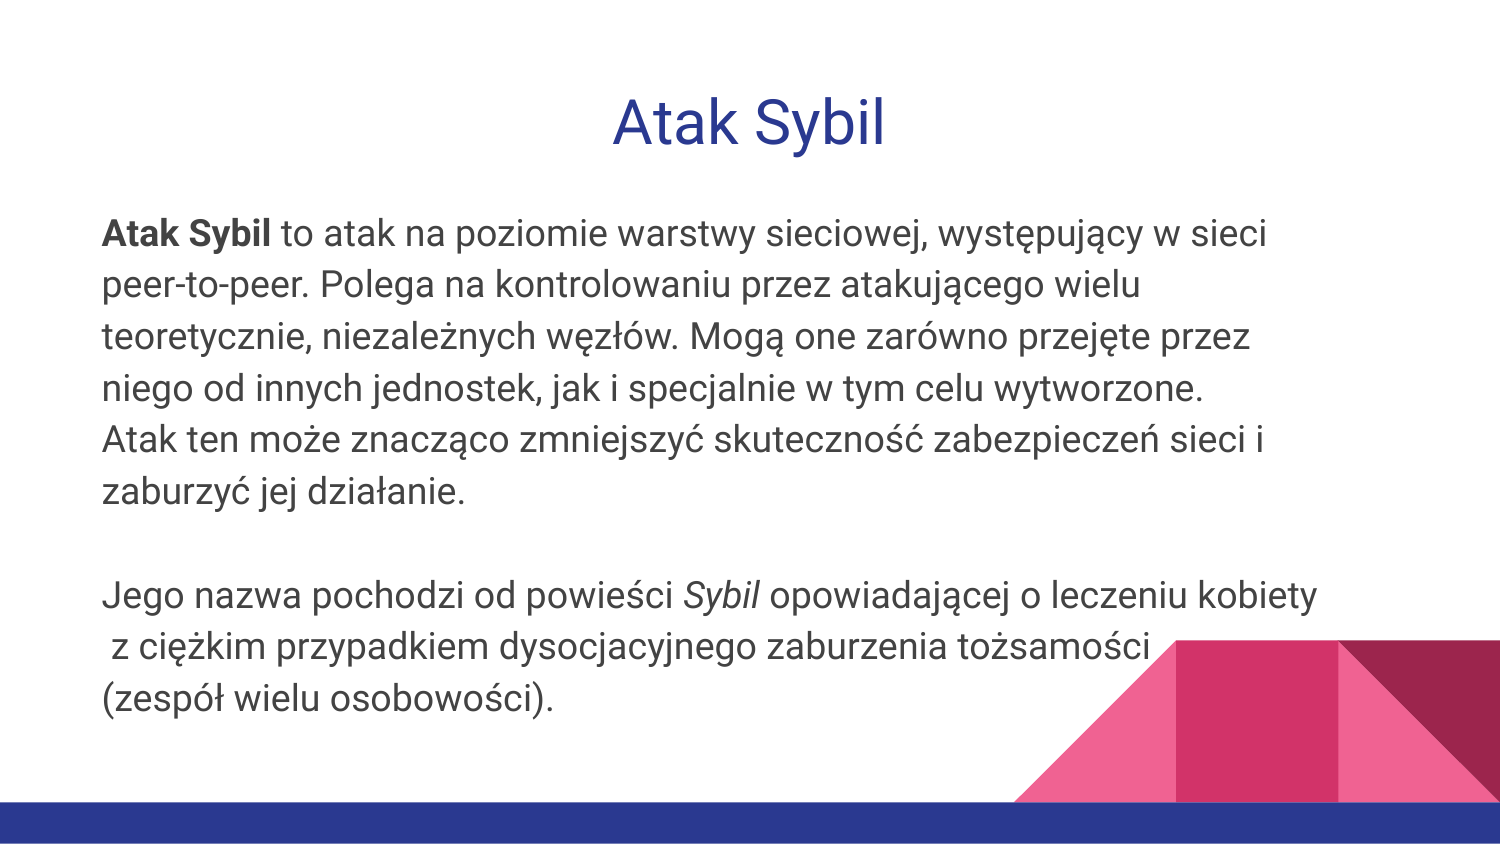

# Atak Sybil
Atak Sybil to atak na poziomie warstwy sieciowej, występujący w sieci peer-to-peer. Polega na kontrolowaniu przez atakującego wielu teoretycznie, niezależnych węzłów. Mogą one zarówno przejęte przez niego od innych jednostek, jak i specjalnie w tym celu wytworzone.
Atak ten może znacząco zmniejszyć skuteczność zabezpieczeń sieci i zaburzyć jej działanie.

Jego nazwa pochodzi od powieści Sybil opowiadającej o leczeniu kobiety
 z ciężkim przypadkiem dysocjacyjnego zaburzenia tożsamości
(zespół wielu osobowości).